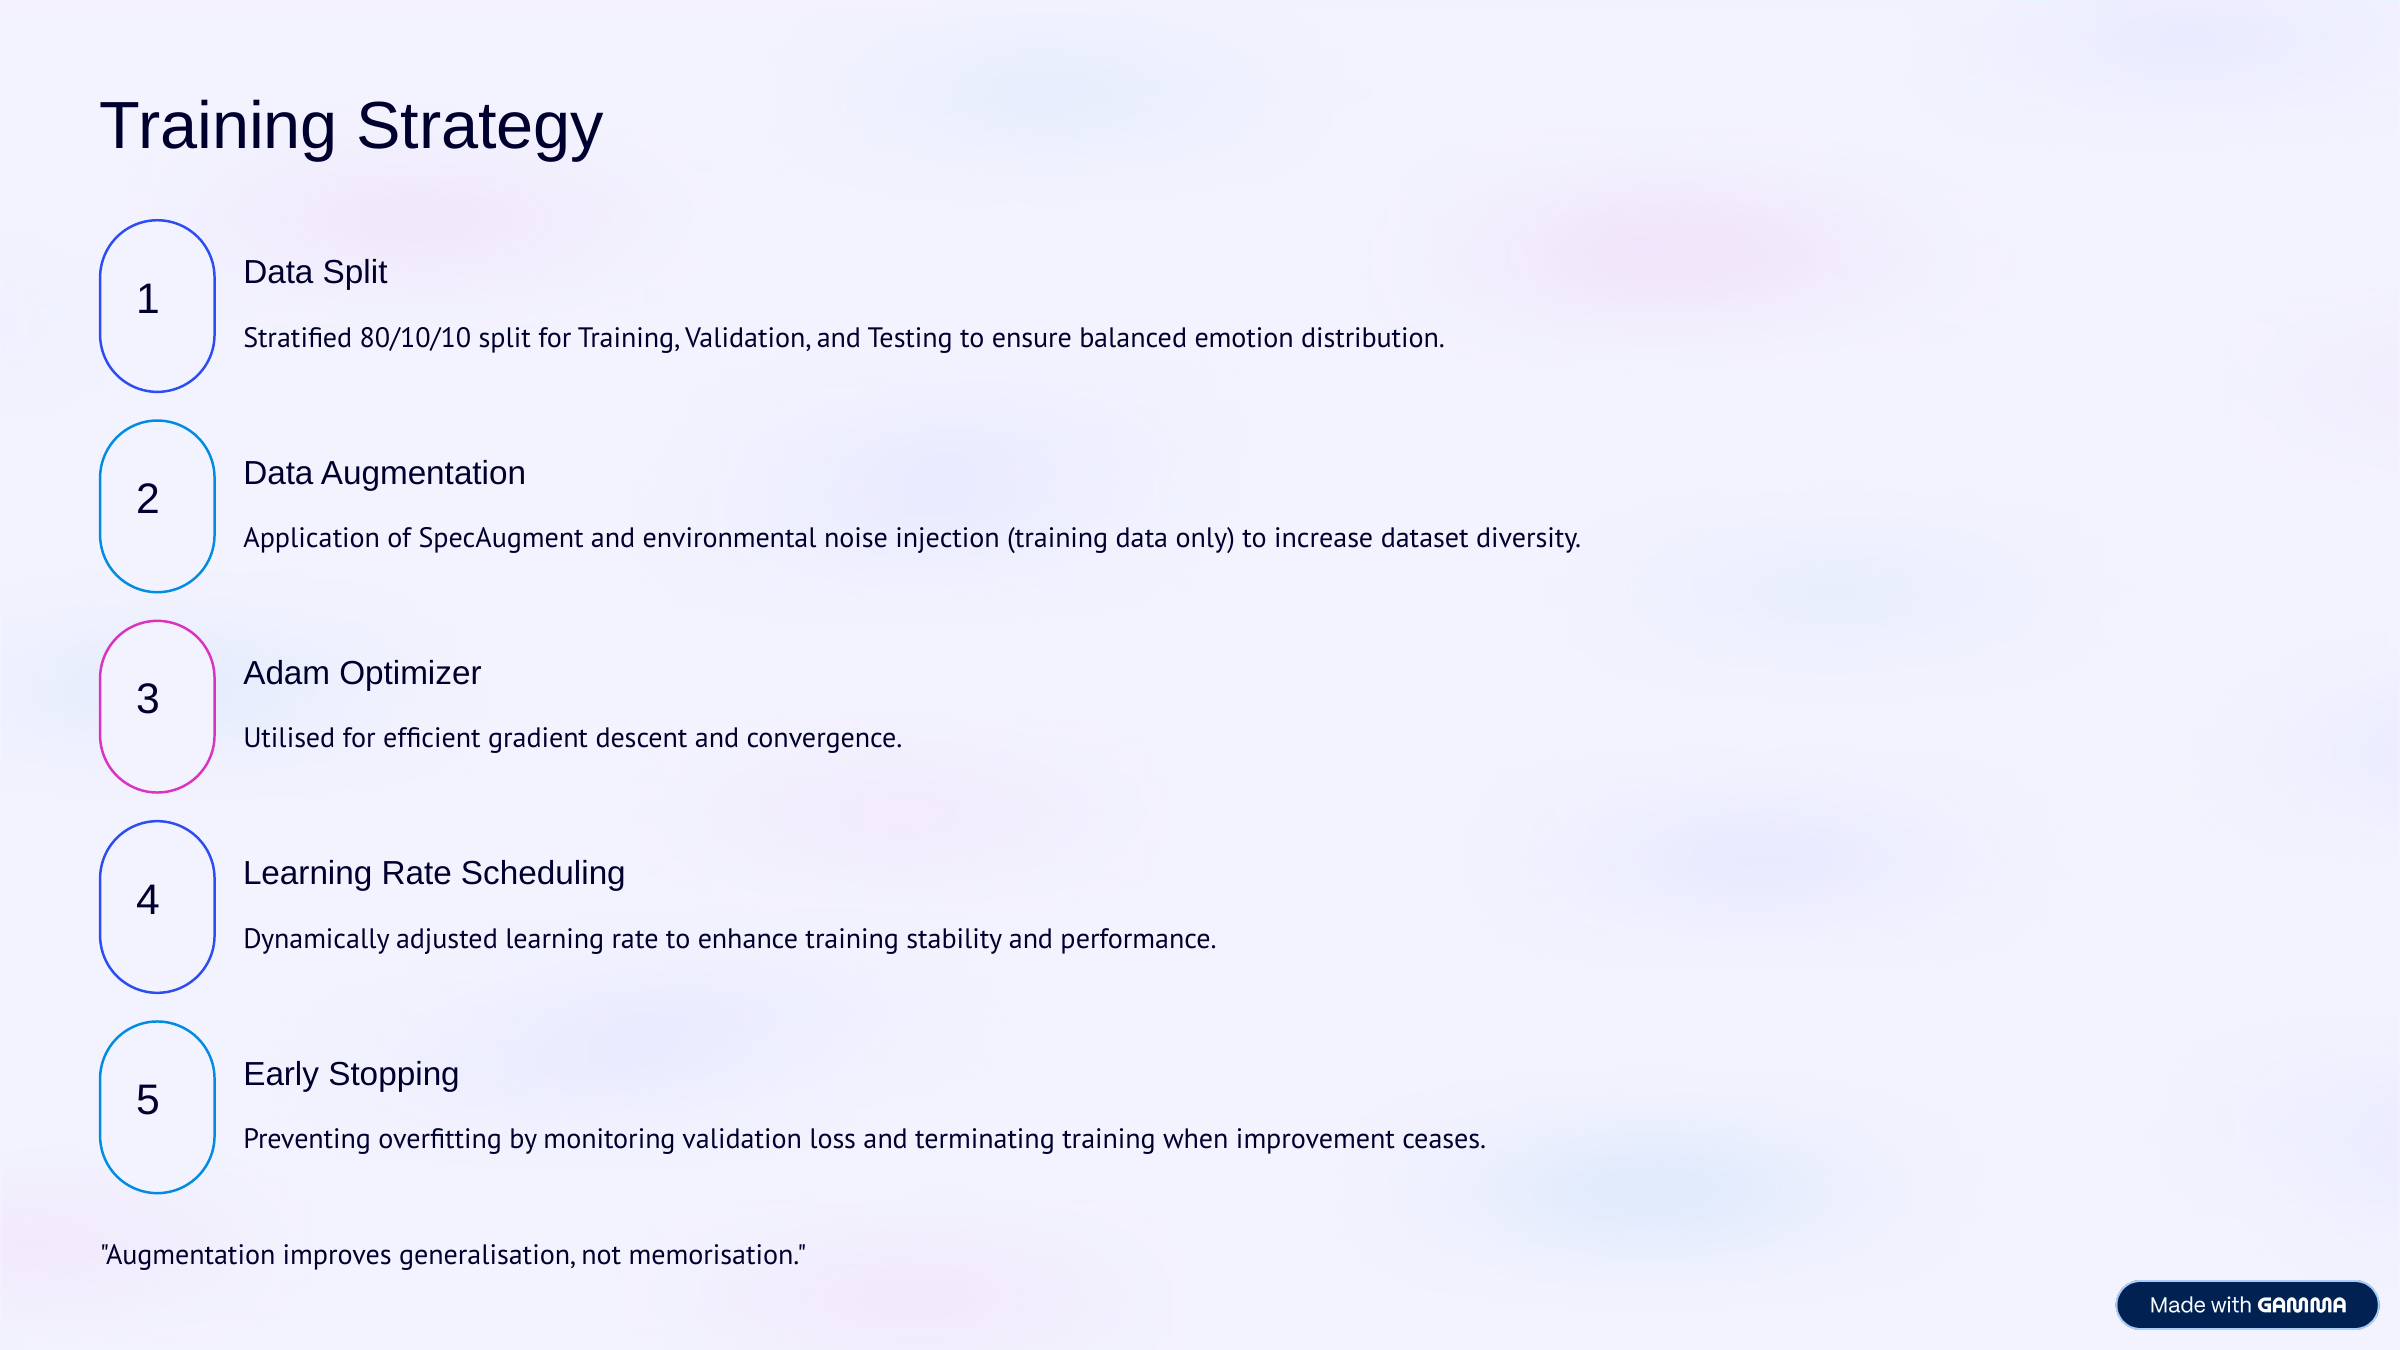

Training Strategy

Data Split
1
Stratified 80/10/10 split for Training, Validation, and Testing to ensure balanced emotion distribution.

Data Augmentation
2
Application of SpecAugment and environmental noise injection (training data only) to increase dataset diversity.

Adam Optimizer
3
Utilised for efficient gradient descent and convergence.

Learning Rate Scheduling
4
Dynamically adjusted learning rate to enhance training stability and performance.

Early Stopping
5
Preventing overfitting by monitoring validation loss and terminating training when improvement ceases.
"Augmentation improves generalisation, not memorisation."